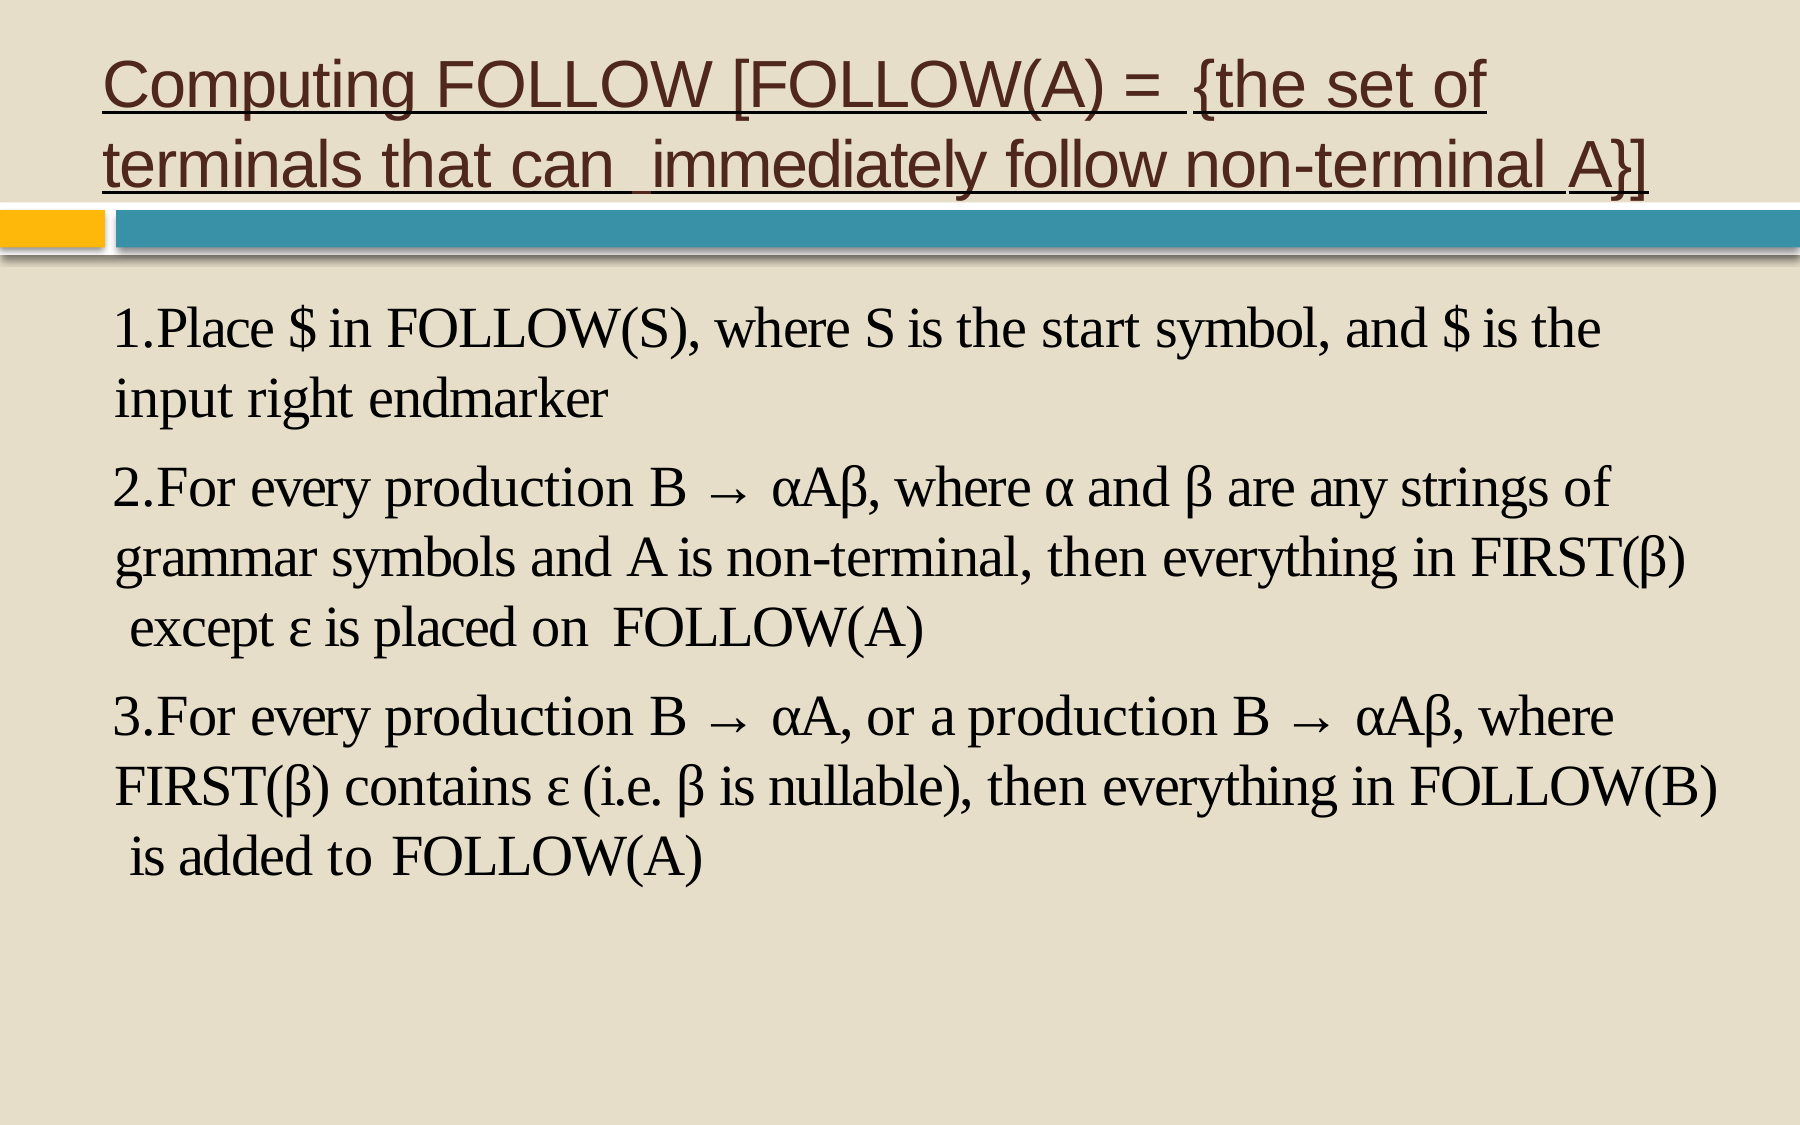

# Computing FOLLOW [FOLLOW(A) = {the set of terminals that can  immediately follow non-terminal A}]
Place $ in FOLLOW(S), where S is the start symbol, and $ is the  input right endmarker
For every production B → αAβ, where α and β are any strings of  grammar symbols and A is non-terminal, then everything in FIRST(β)  except ε is placed on FOLLOW(A)
For every production B → αA, or a production B → αAβ, where  FIRST(β) contains ε (i.e. β is nullable), then everything in FOLLOW(B)  is added to FOLLOW(A)